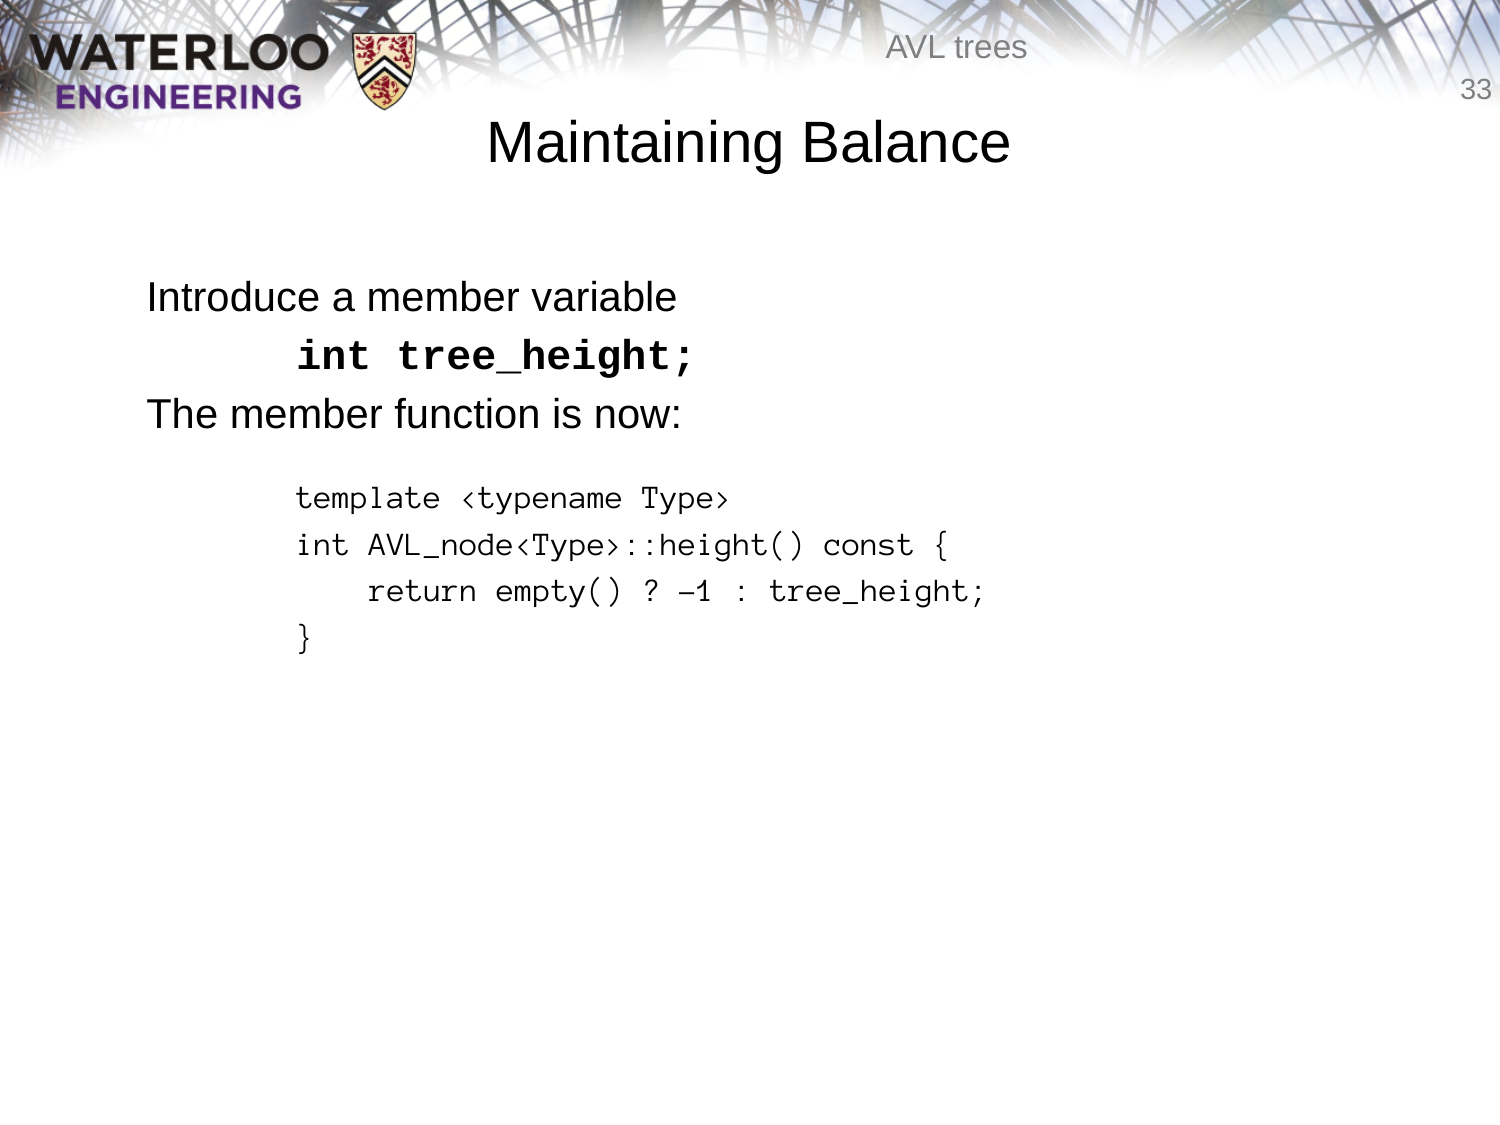

# Maintaining Balance
	Introduce a member variable
		int tree_height;
	The member function is now:

		template <typename Type>
		int AVL_node<Type>::height() const {
		    return empty() ? -1 : tree_height;
		}